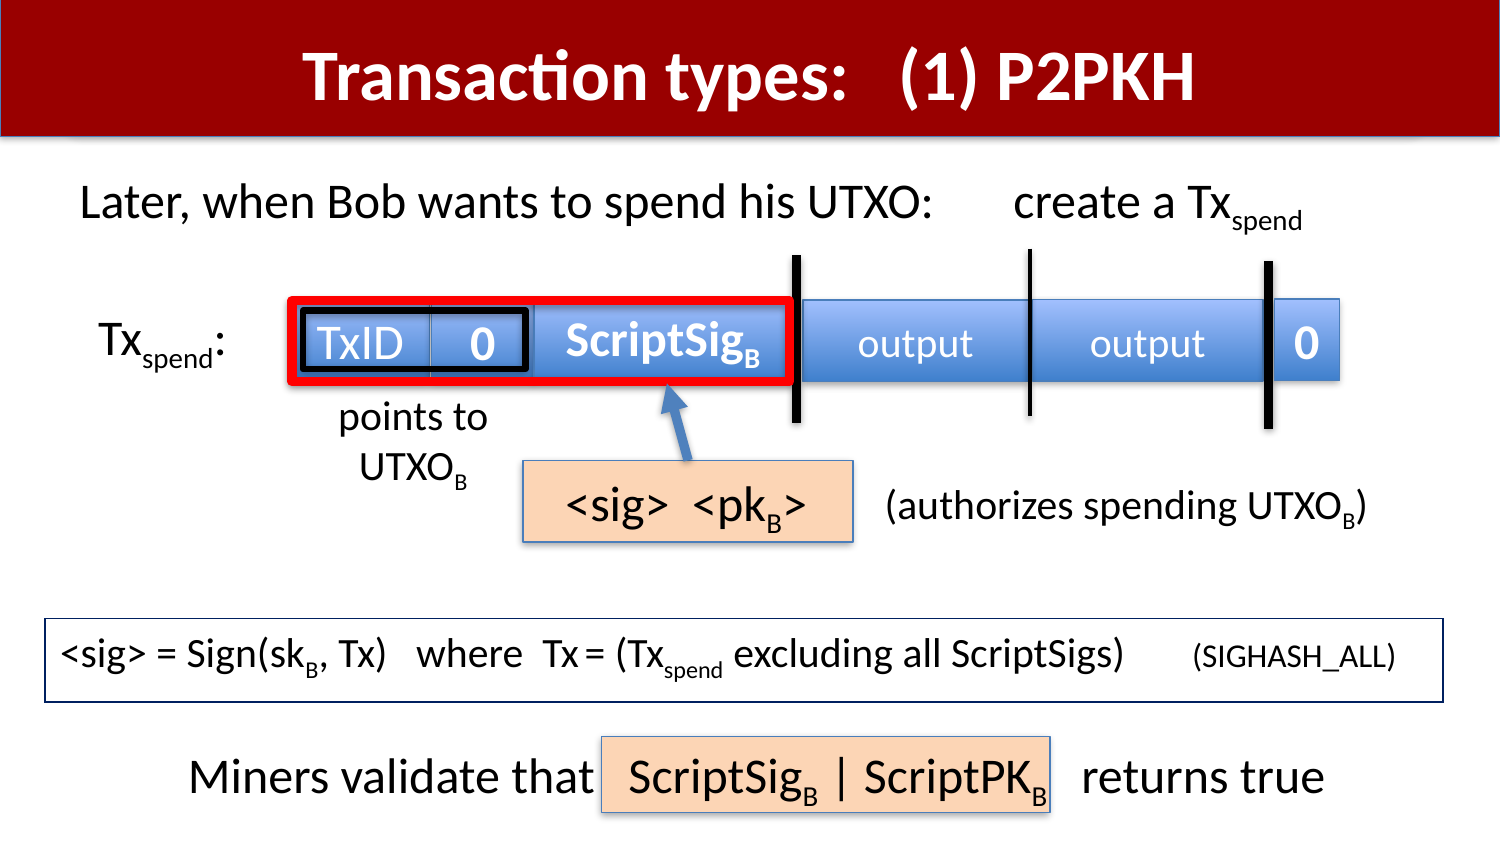

# Transaction types:   (1) P2PKH
Later, when Bob wants to spend his UTXO:	   create a Txspend

Txspend:
0
TxID
0
ScriptSigB
output
output

points to
UTXOB

<sig>  <pkB>
(authorizes spending UTXOB)
<sig> = Sign(skB, Tx)   where  Tx = (Txspend excluding all ScriptSigs)       (SIGHASH_ALL)
Miners validate that   ScriptSigB | ScriptPKB   returns true